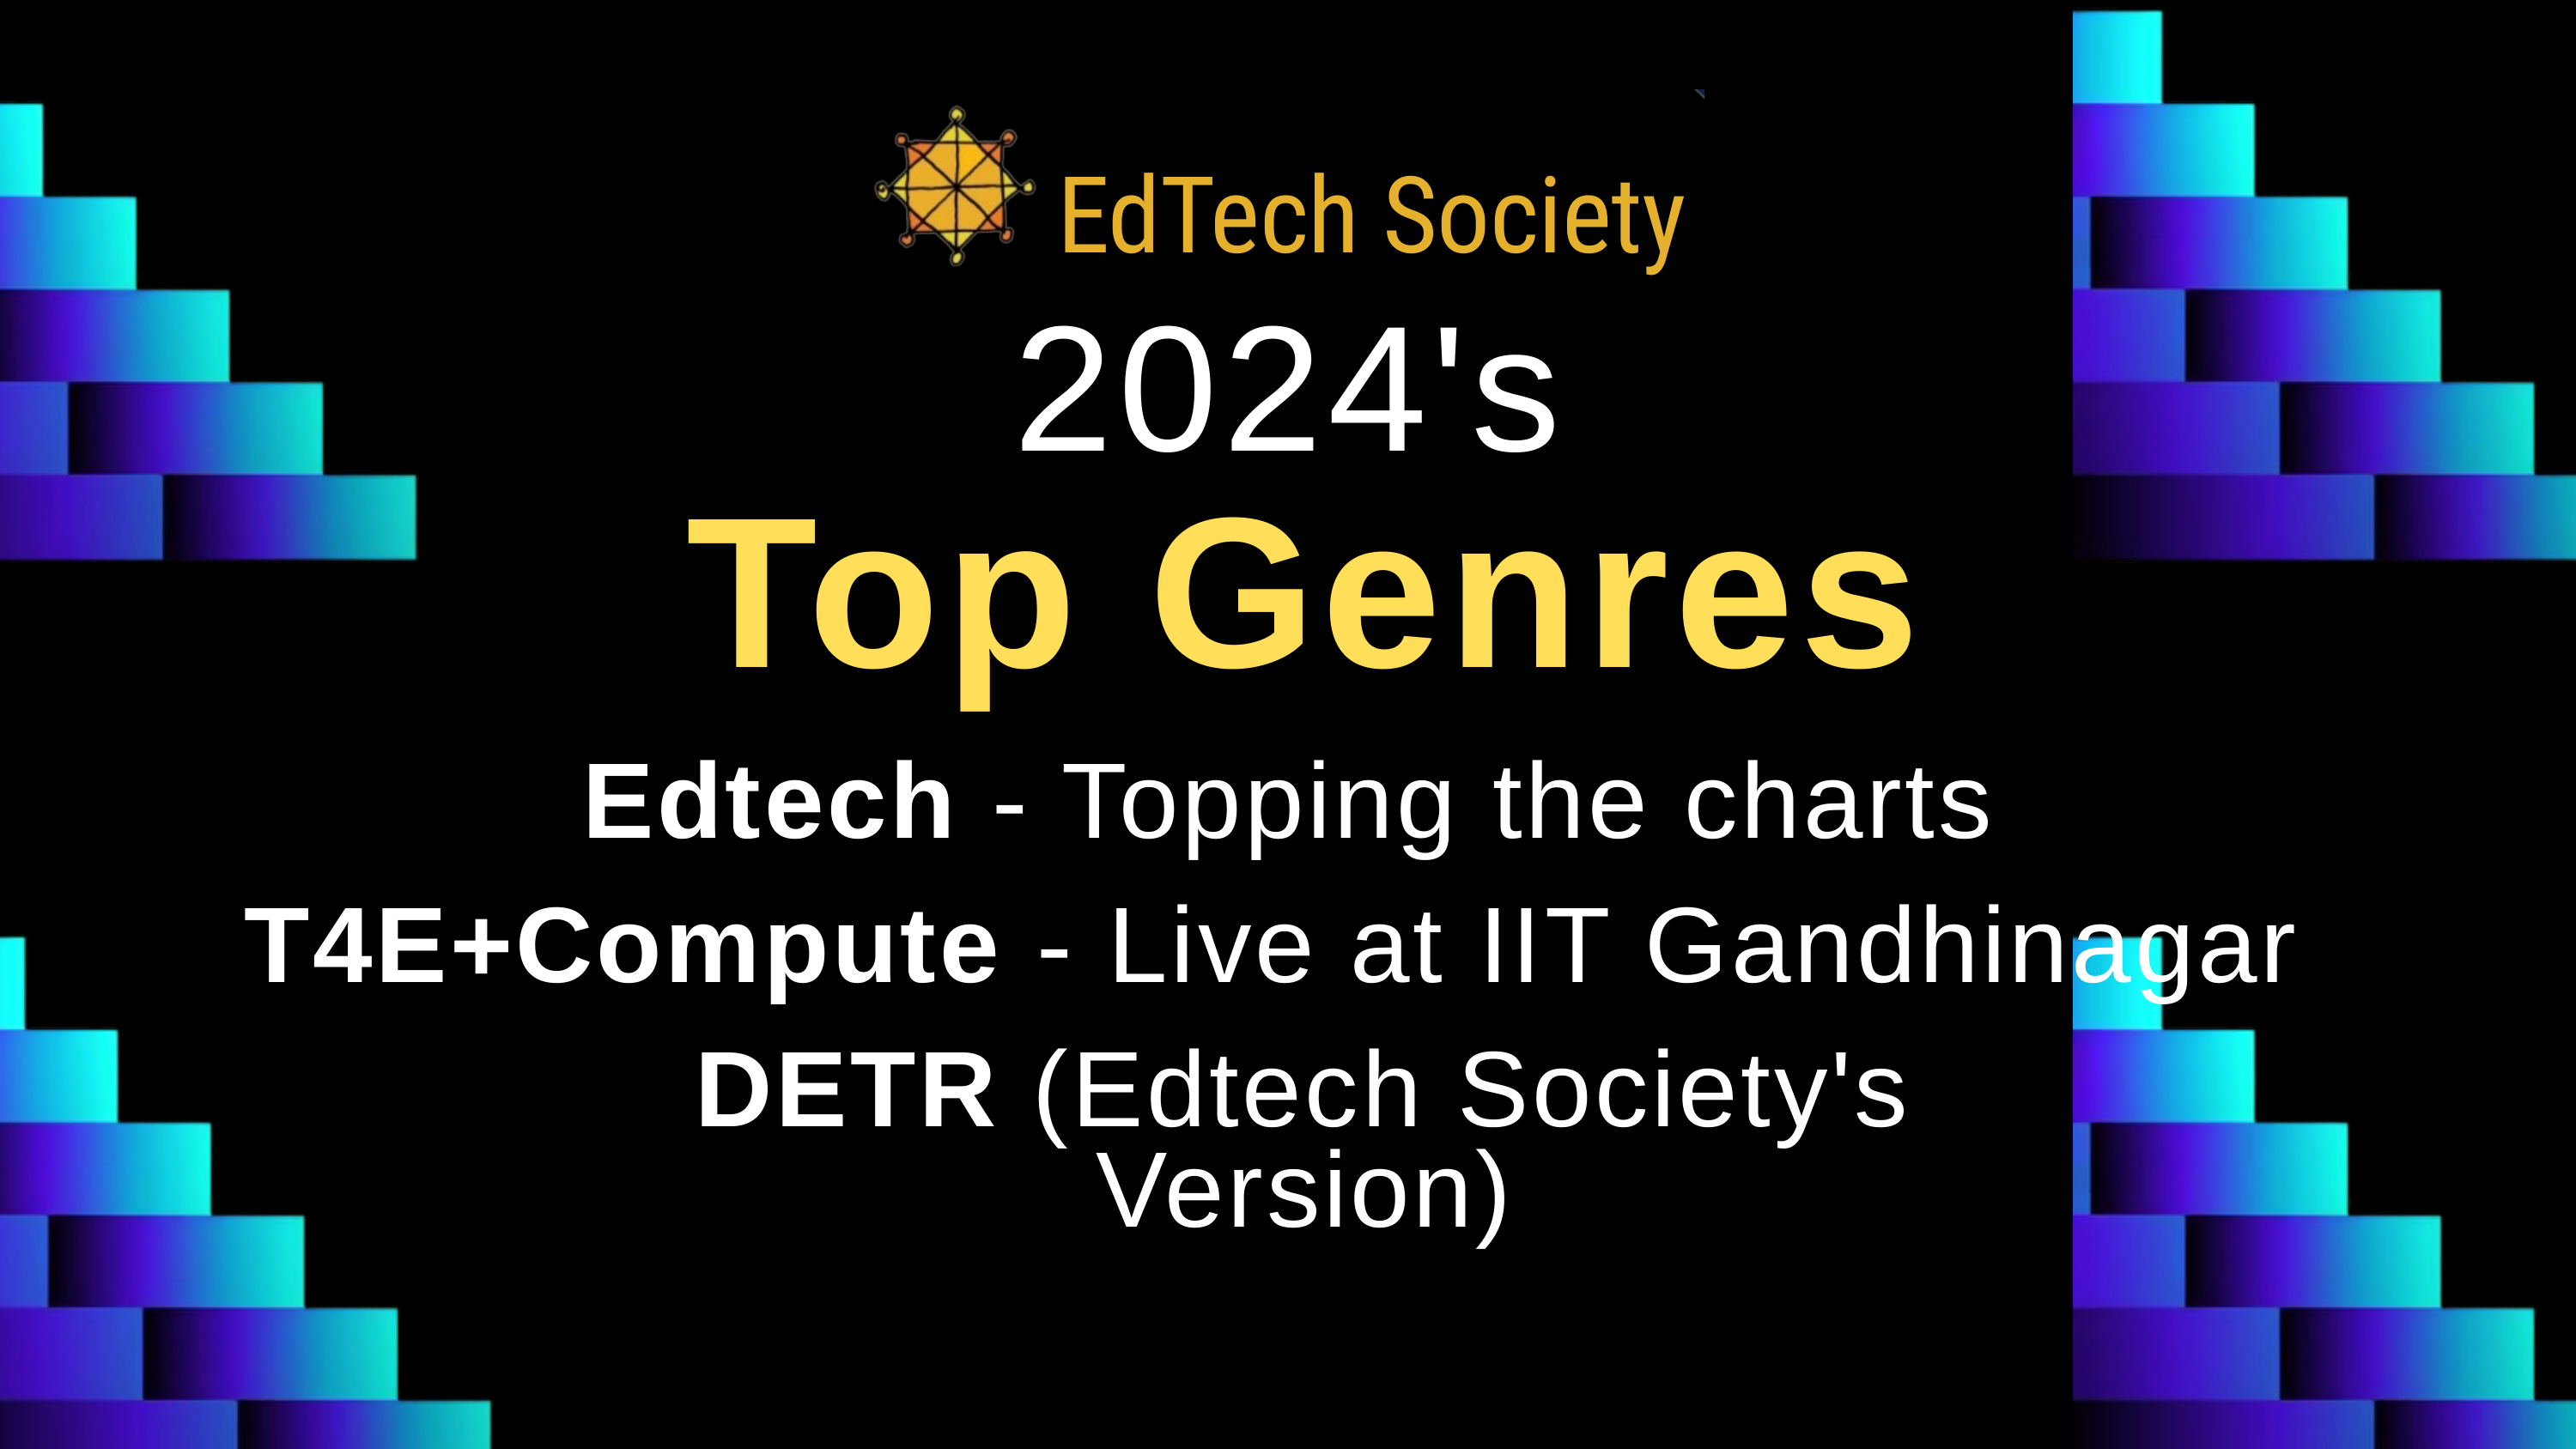

EdTech Society
2024's
Top Genres
Edtech - Topping the charts
T4E+Compute - Live at IIT Gandhinagar

DETR (Edtech Society's Version)